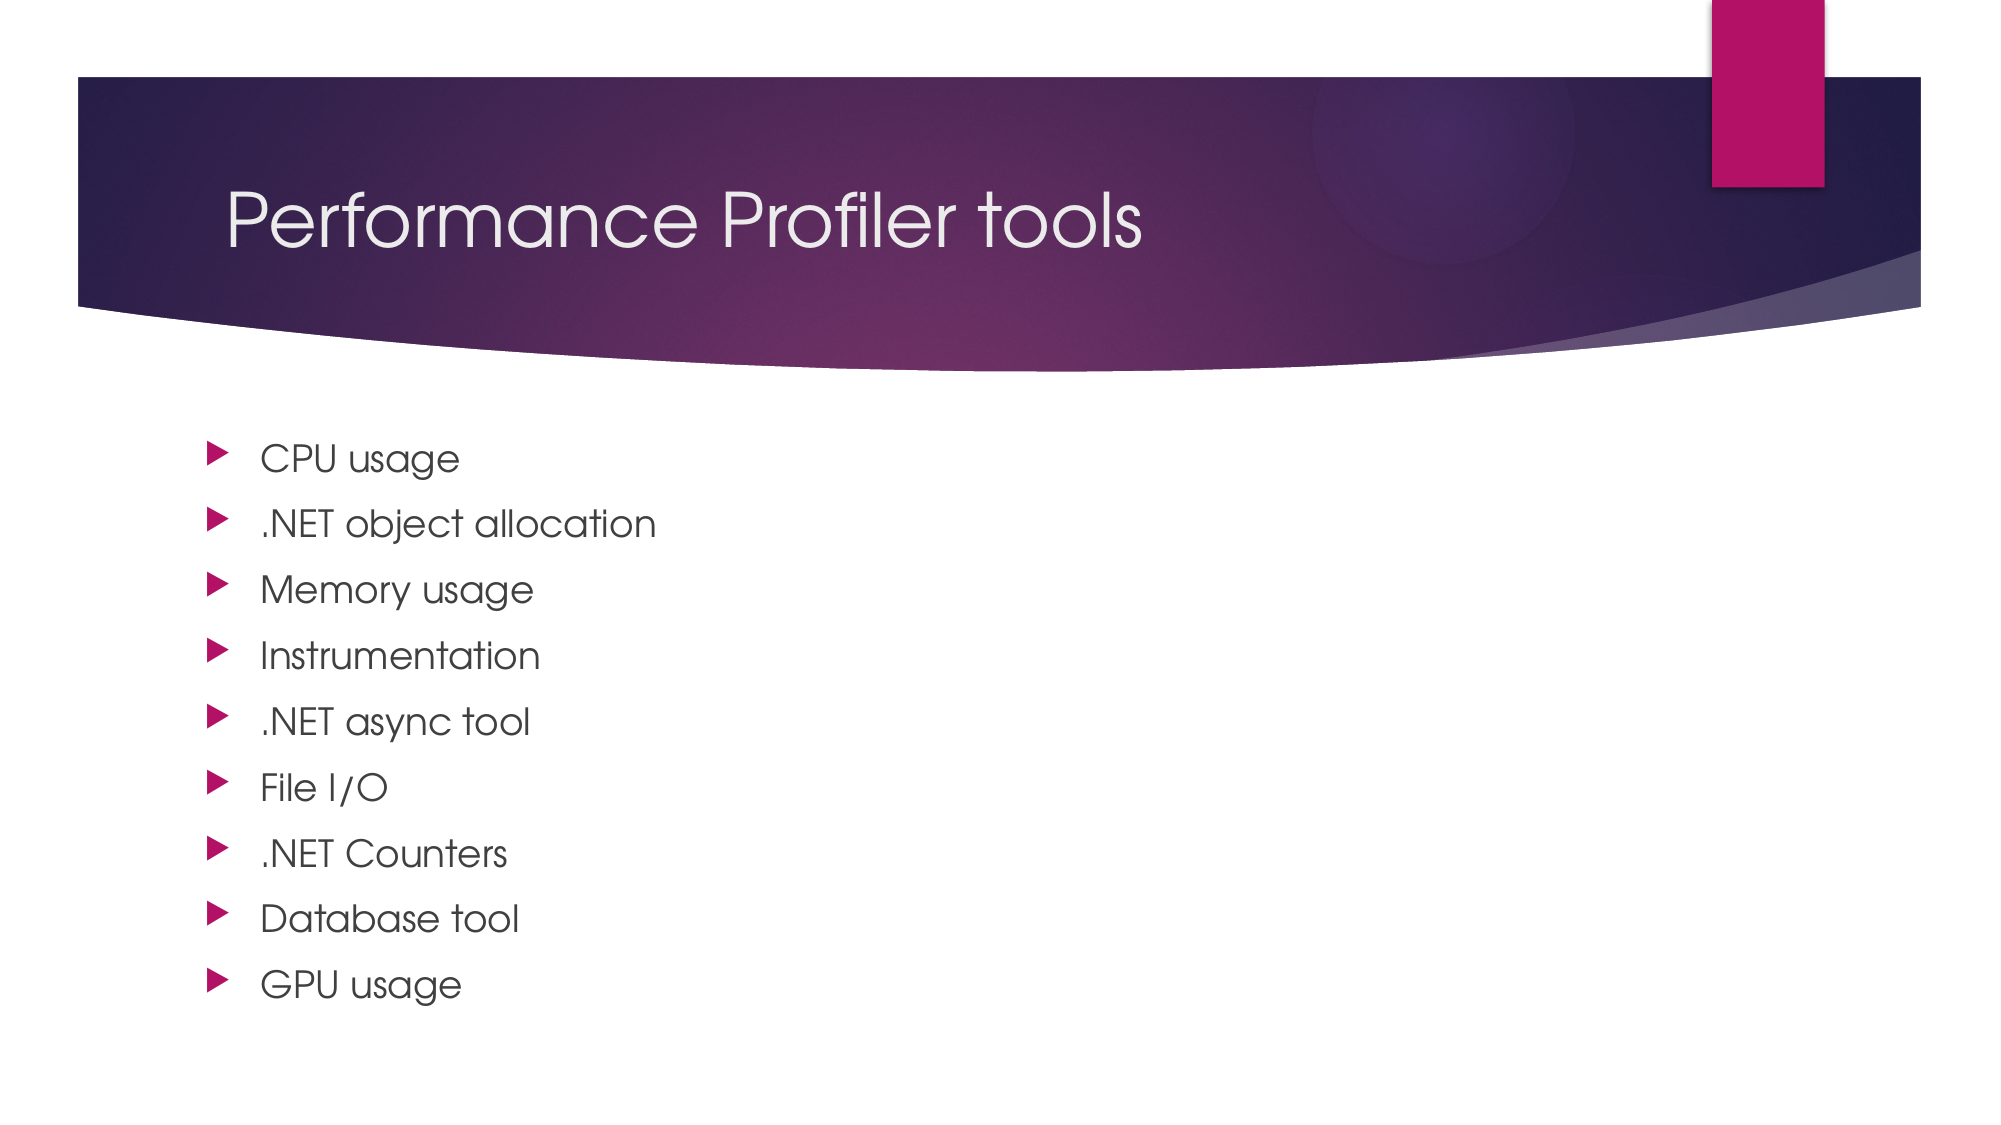

# Performance Profiler tools
CPU usage
.NET object allocation
Memory usage
Instrumentation
.NET async tool
File I/O
.NET Counters
Database tool
GPU usage